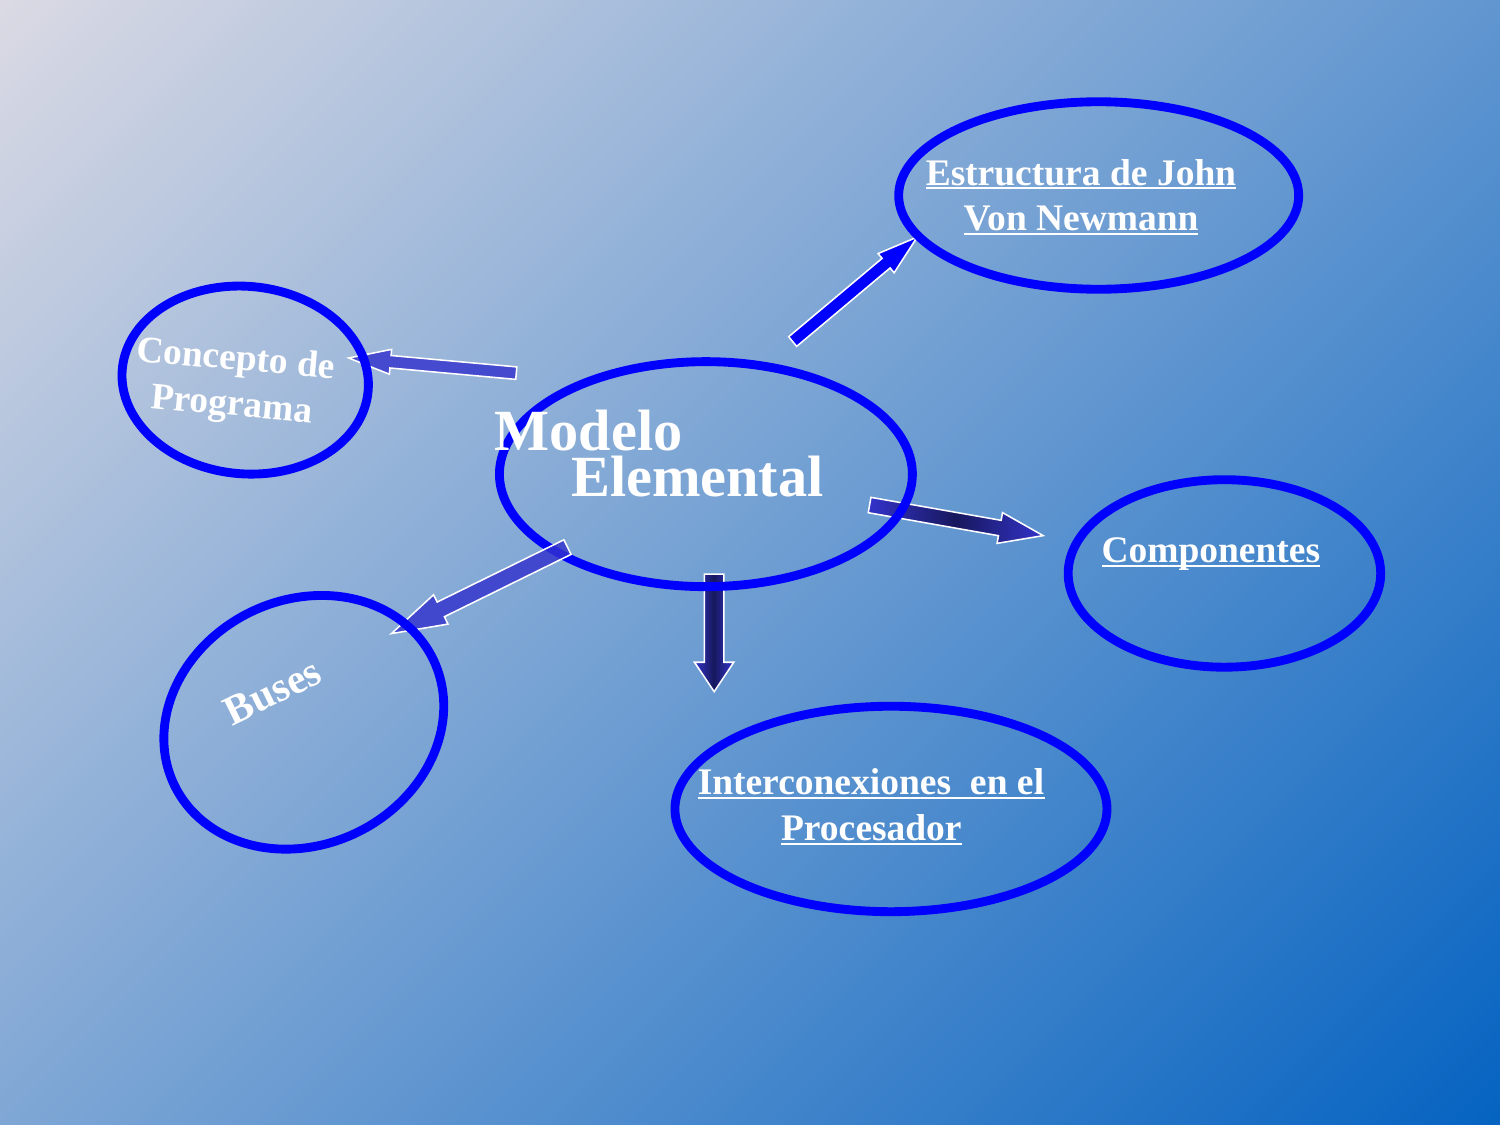

Estructura de John Von Newmann

Concepto de Programa

Modelo                Elemental

Componentes

Buses

Interconexiones  en el Procesador